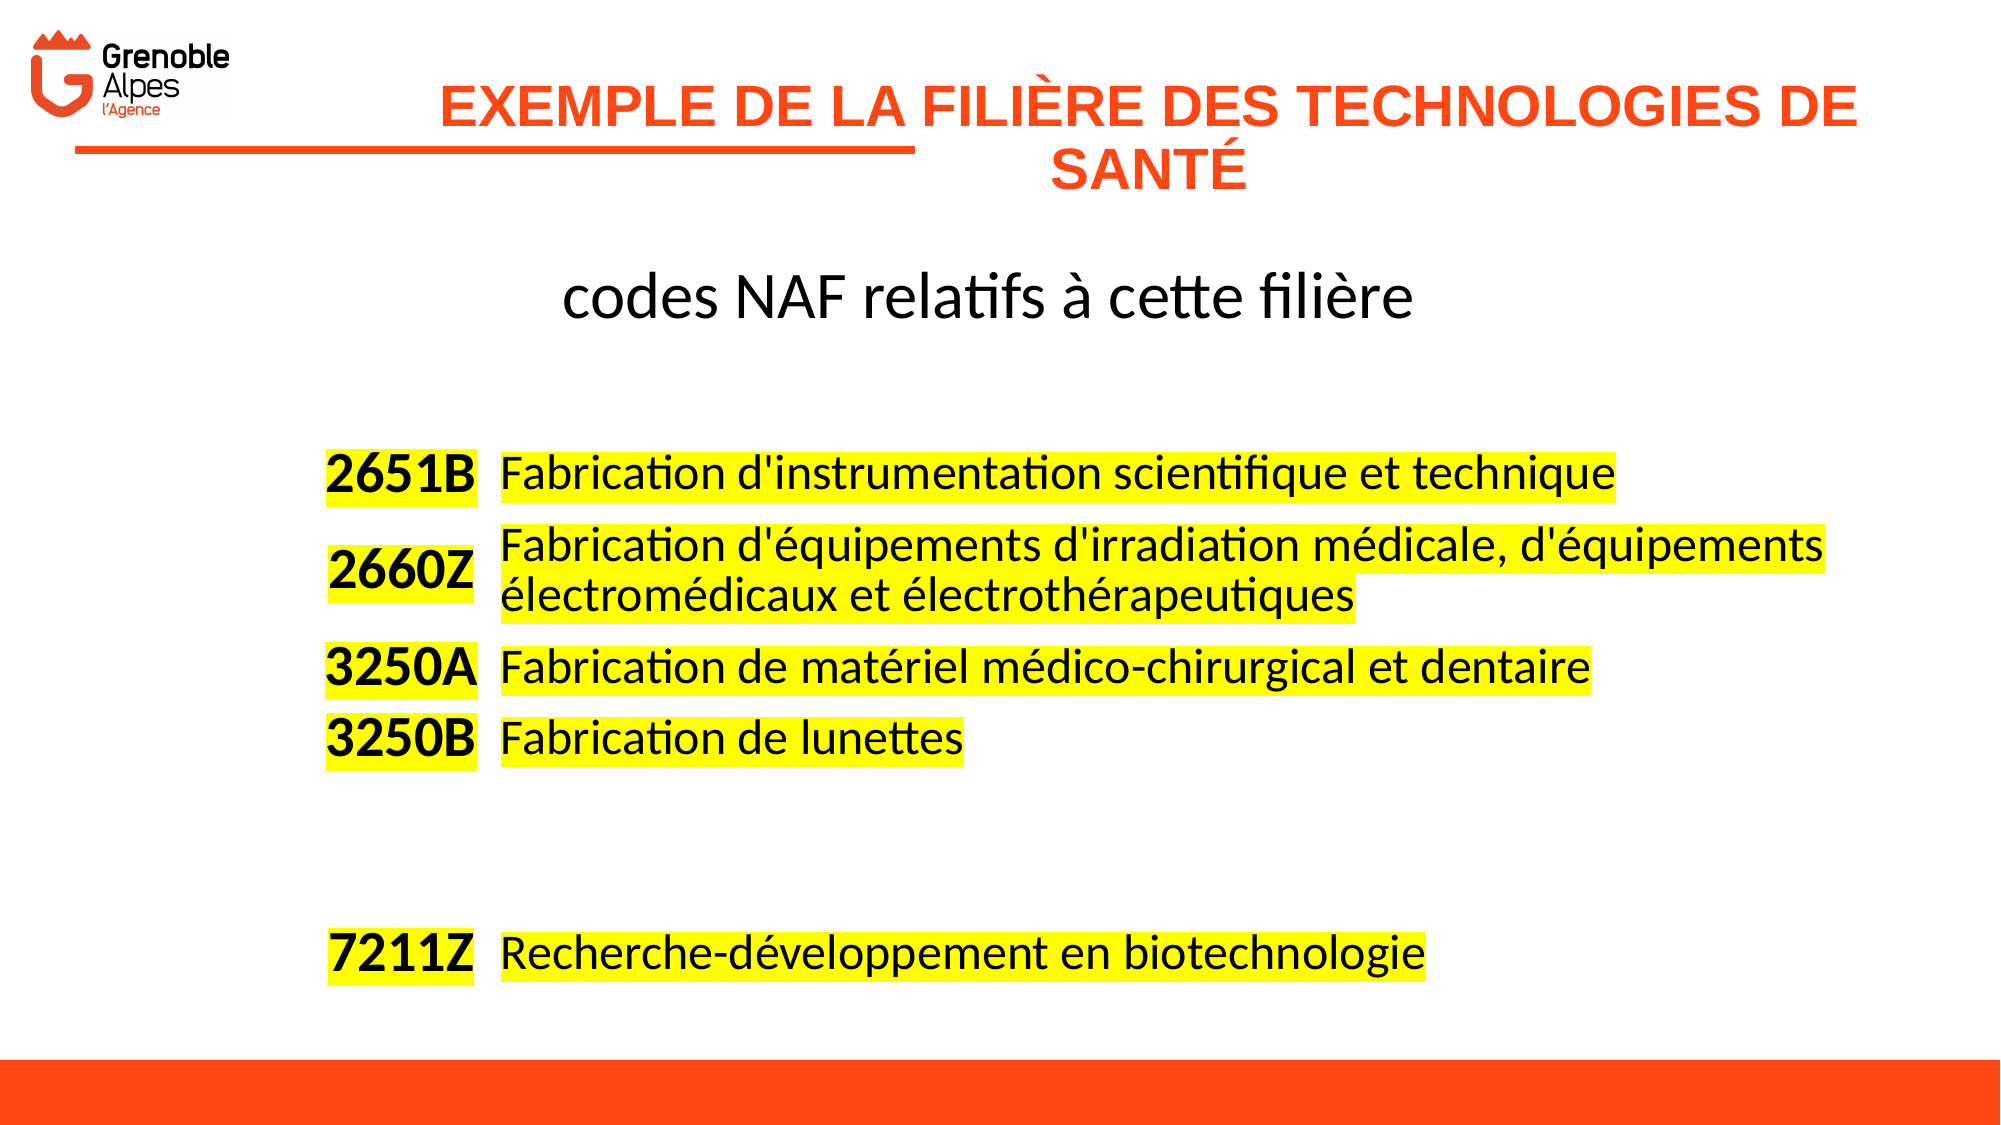

# Exemple de la filière des technologies de santé
codes NAF relatifs à cette filière
|  |  |
| --- | --- |
| 2651B | Fabrication d'instrumentation scientifique et technique |
| 2660Z | Fabrication d'équipements d'irradiation médicale, d'équipements électromédicaux et électrothérapeutiques |
| 3250A | Fabrication de matériel médico-chirurgical et dentaire |
| 3250B | Fabrication de lunettes |
|  |  |
|  |  |
| 7211Z | Recherche-développement en biotechnologie |